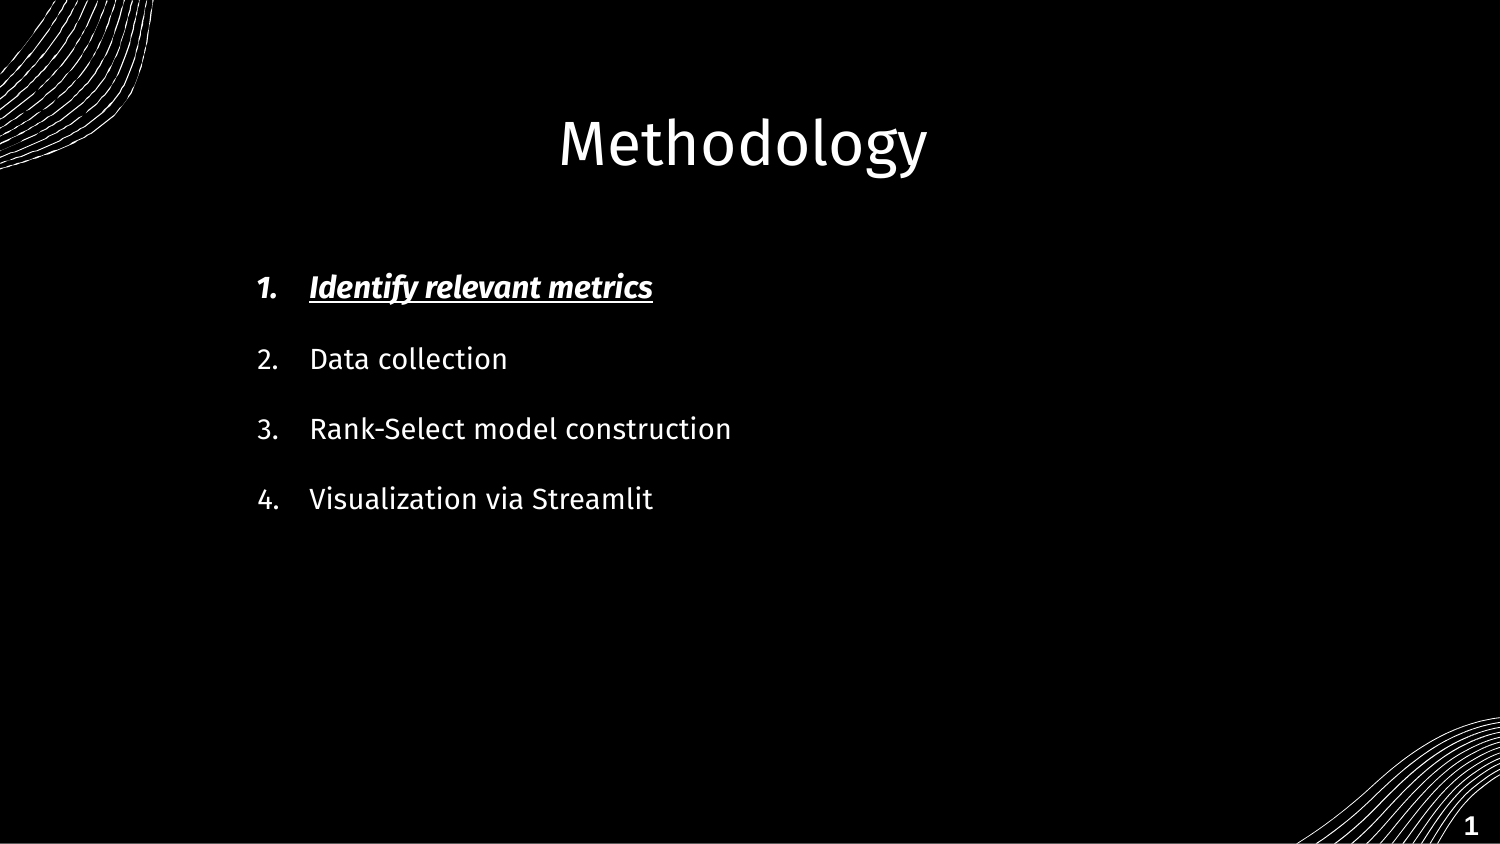

# Methodology
Identify relevant metrics
Data collection
Rank-Select model construction
Visualization via Streamlit

1